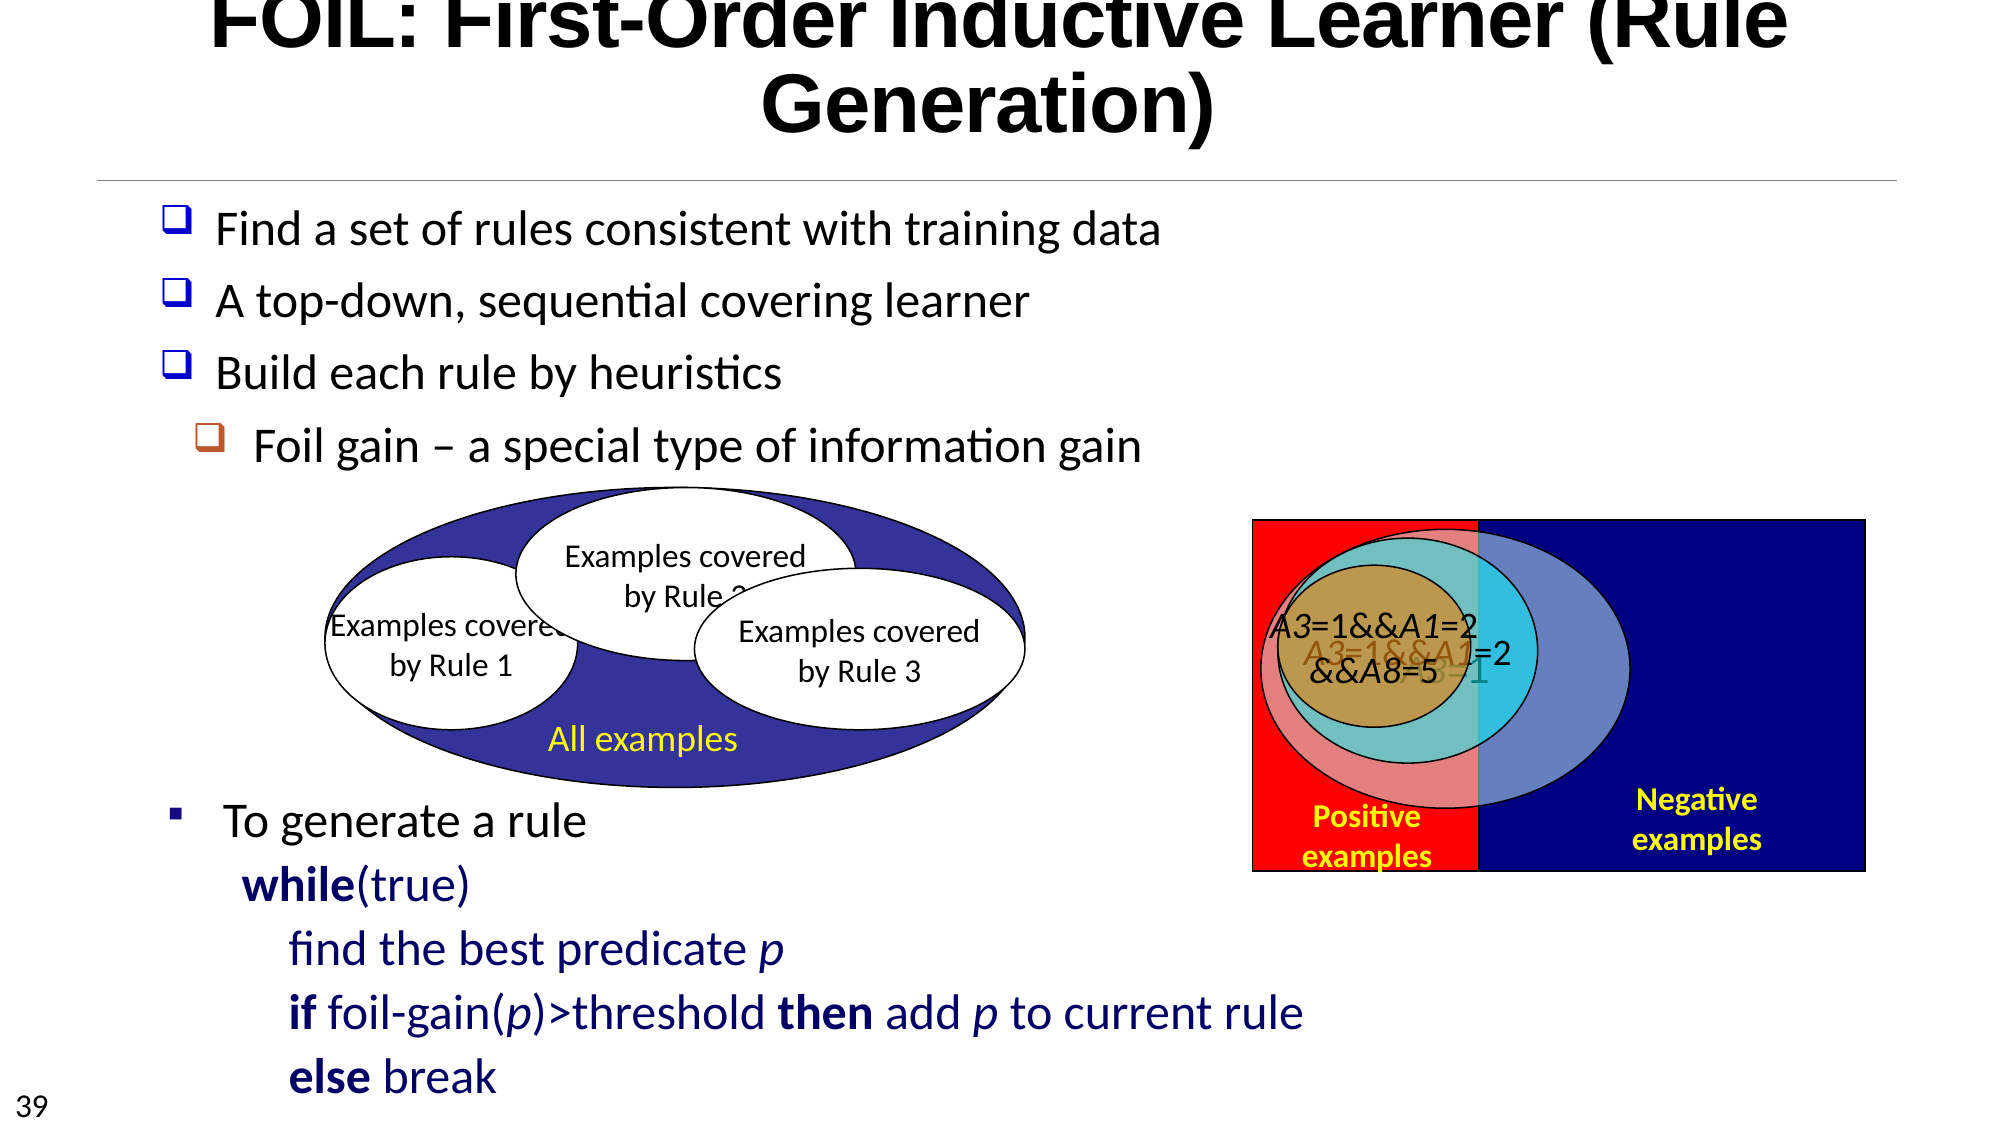

FOIL: First-Order Inductive Learner (Rule Generation)
Find a set of rules consistent with training data
A top-down, sequential covering learner
Build each rule by heuristics
Foil gain – a special type of information gain

Examples covered
by Rule 2
Examples covered
by Rule 1
Examples covered
by Rule 3
All examples

A3=1
A3=1&&A1=2
A3=1&&A1=2
&&A8=5
Negative examples
Positive examples
To generate a rule
while(true)
	find the best predicate p
	if foil-gain(p)>threshold then add p to current rule
	else break